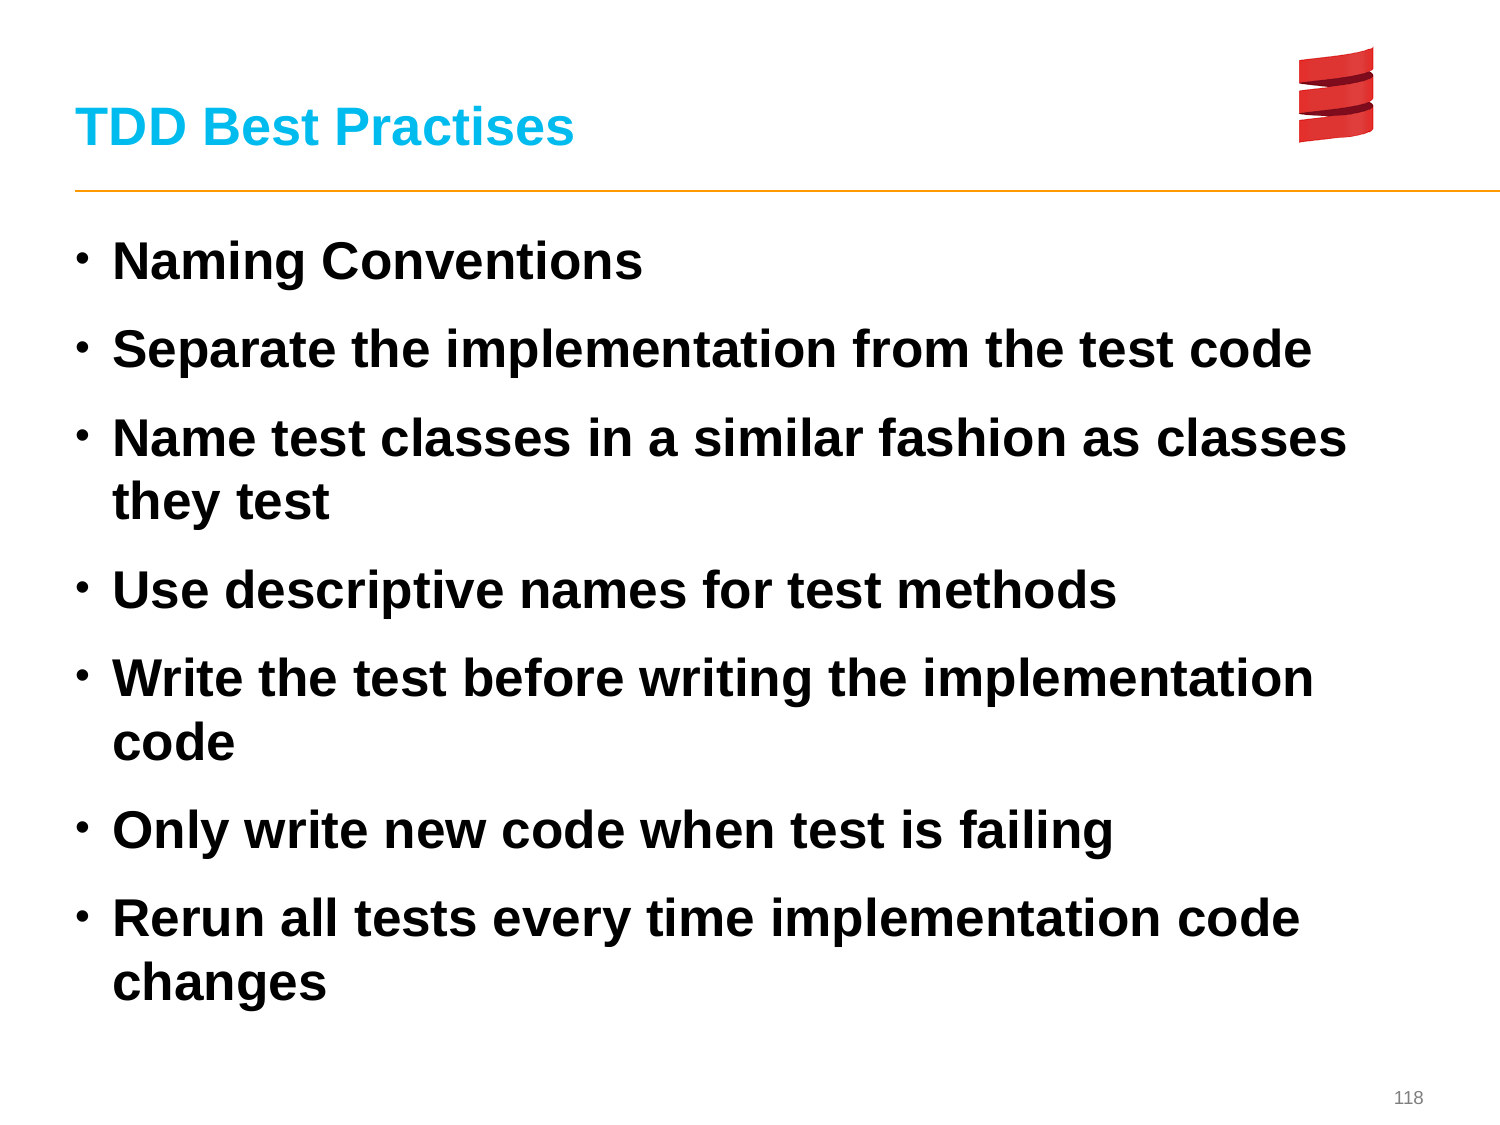

# TDD Best Practises
Naming Conventions
Separate the implementation from the test code
Name test classes in a similar fashion as classes they test
Use descriptive names for test methods
Write the test before writing the implementation code
Only write new code when test is failing
Rerun all tests every time implementation code changes